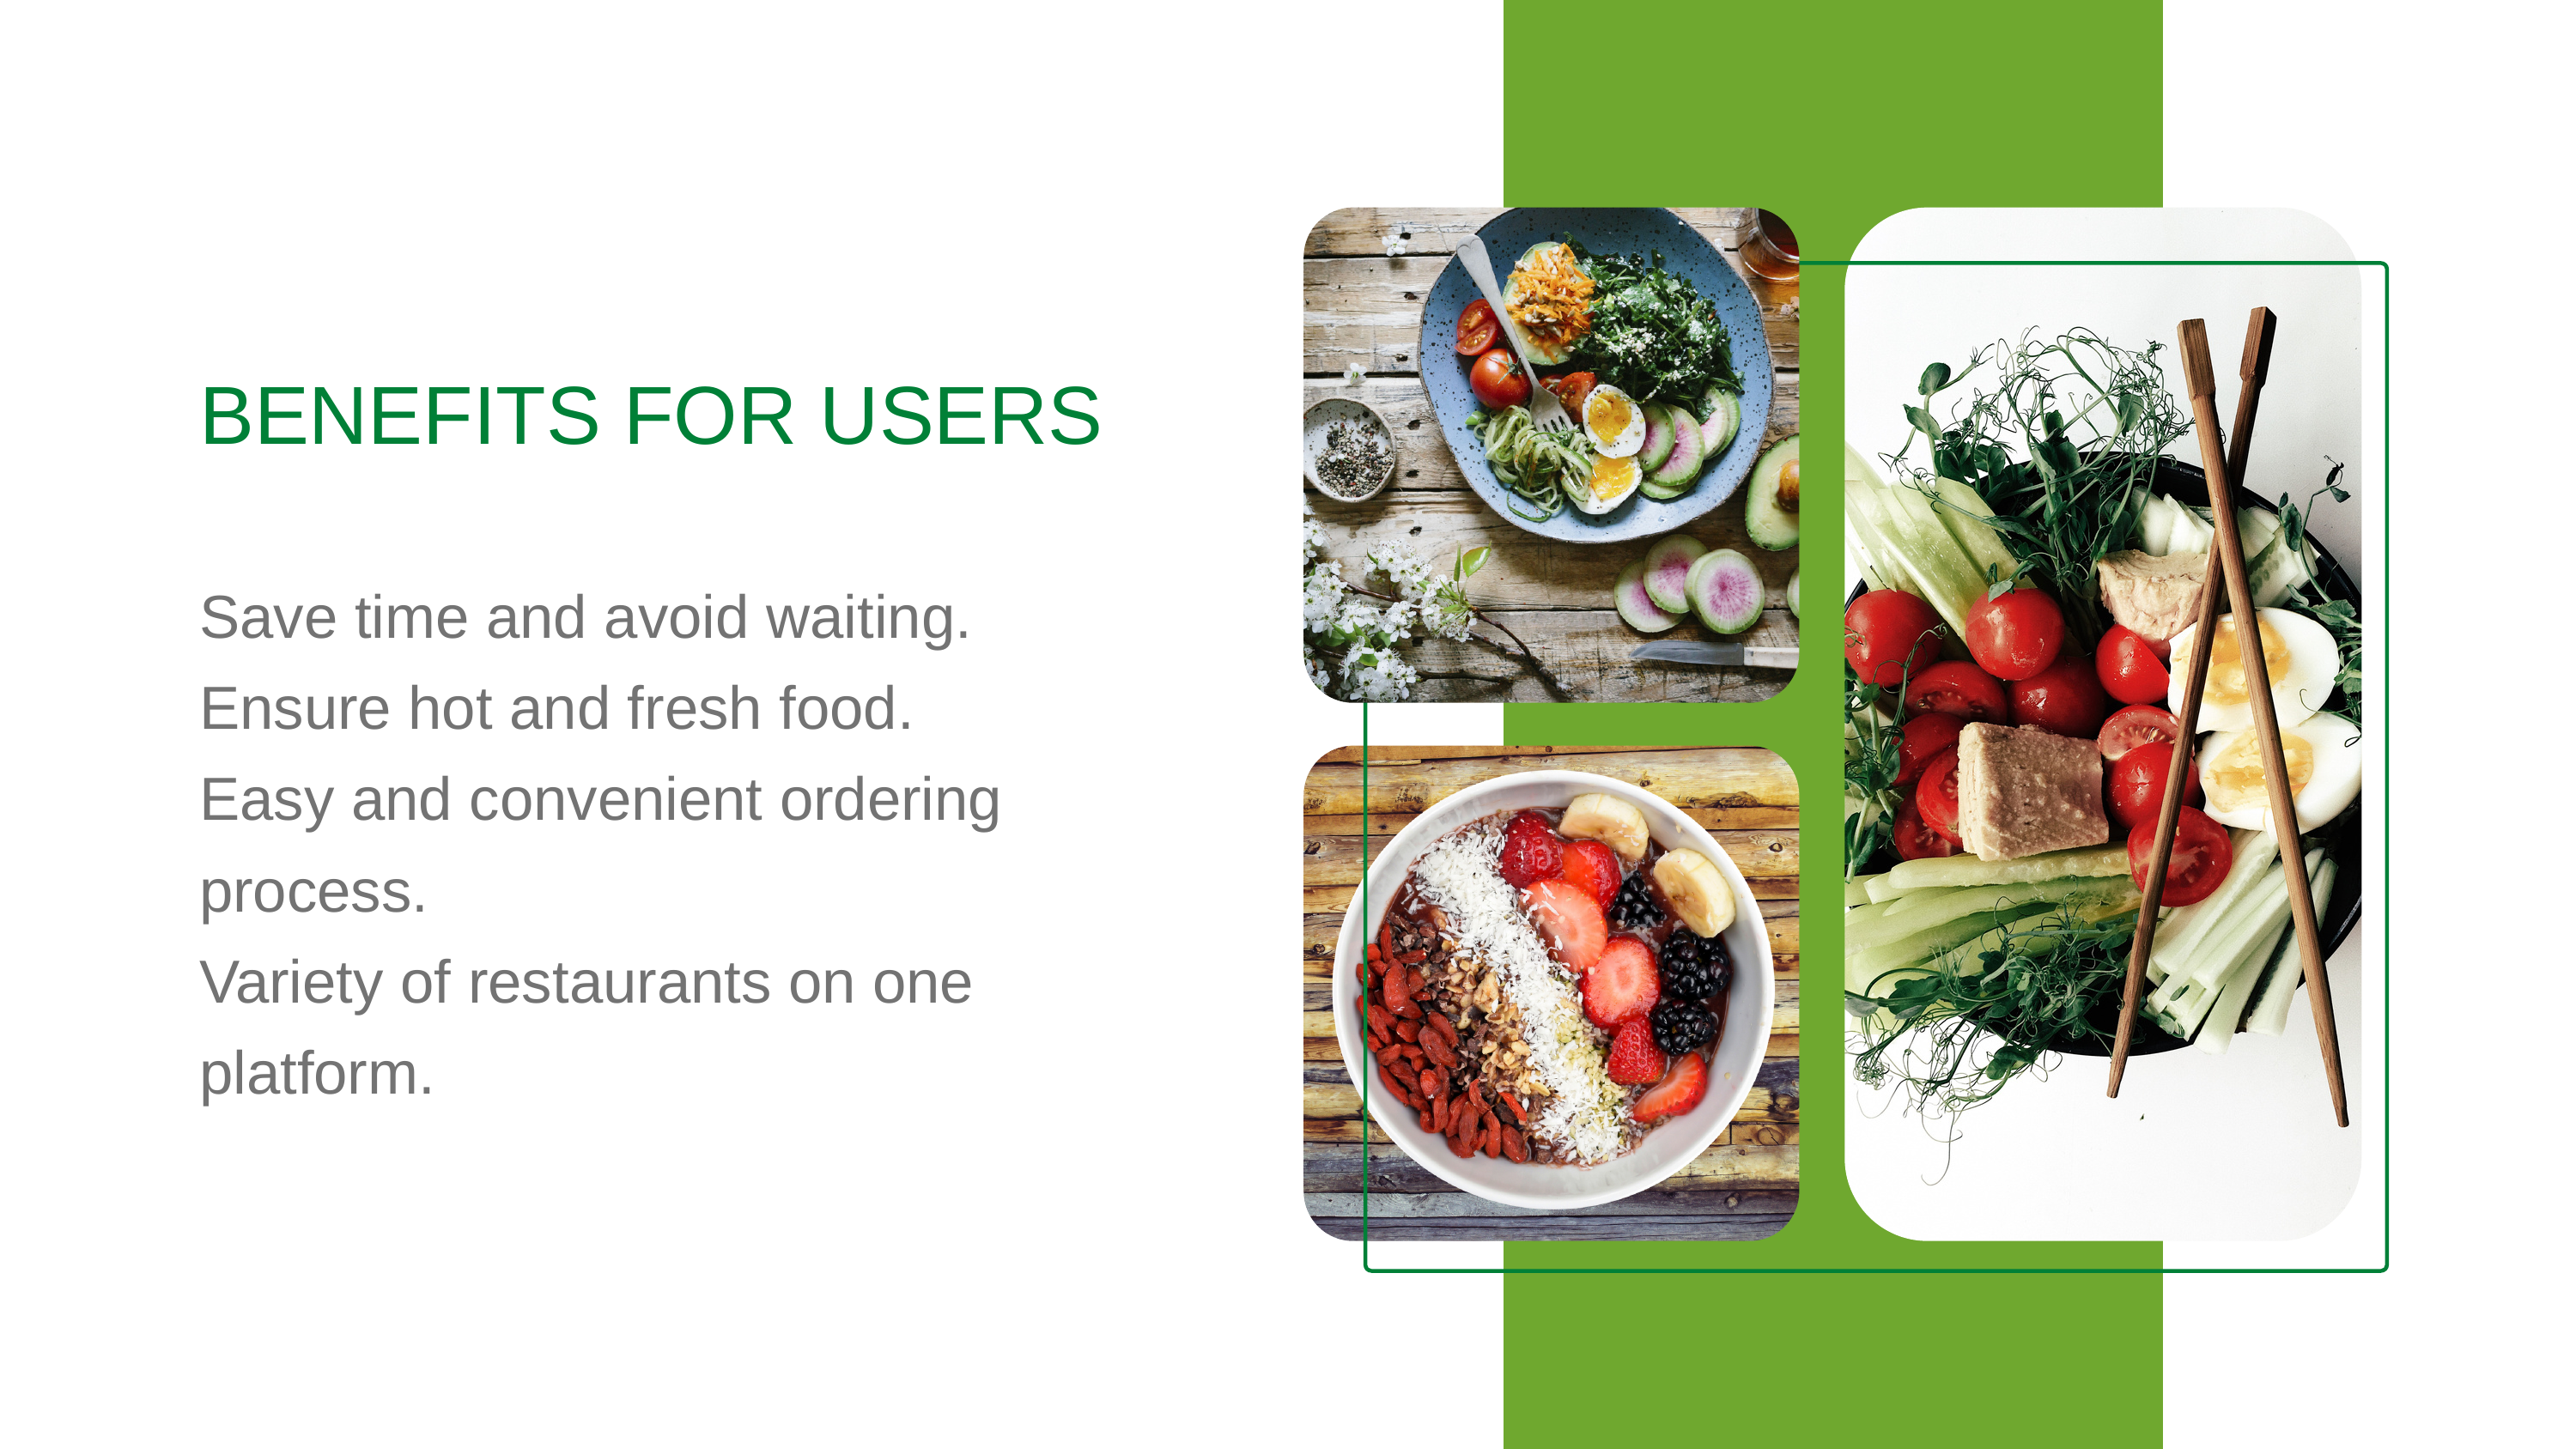

BENEFITS FOR USERS
Save time and avoid waiting.
Ensure hot and fresh food.
Easy and convenient ordering process.
Variety of restaurants on one platform.